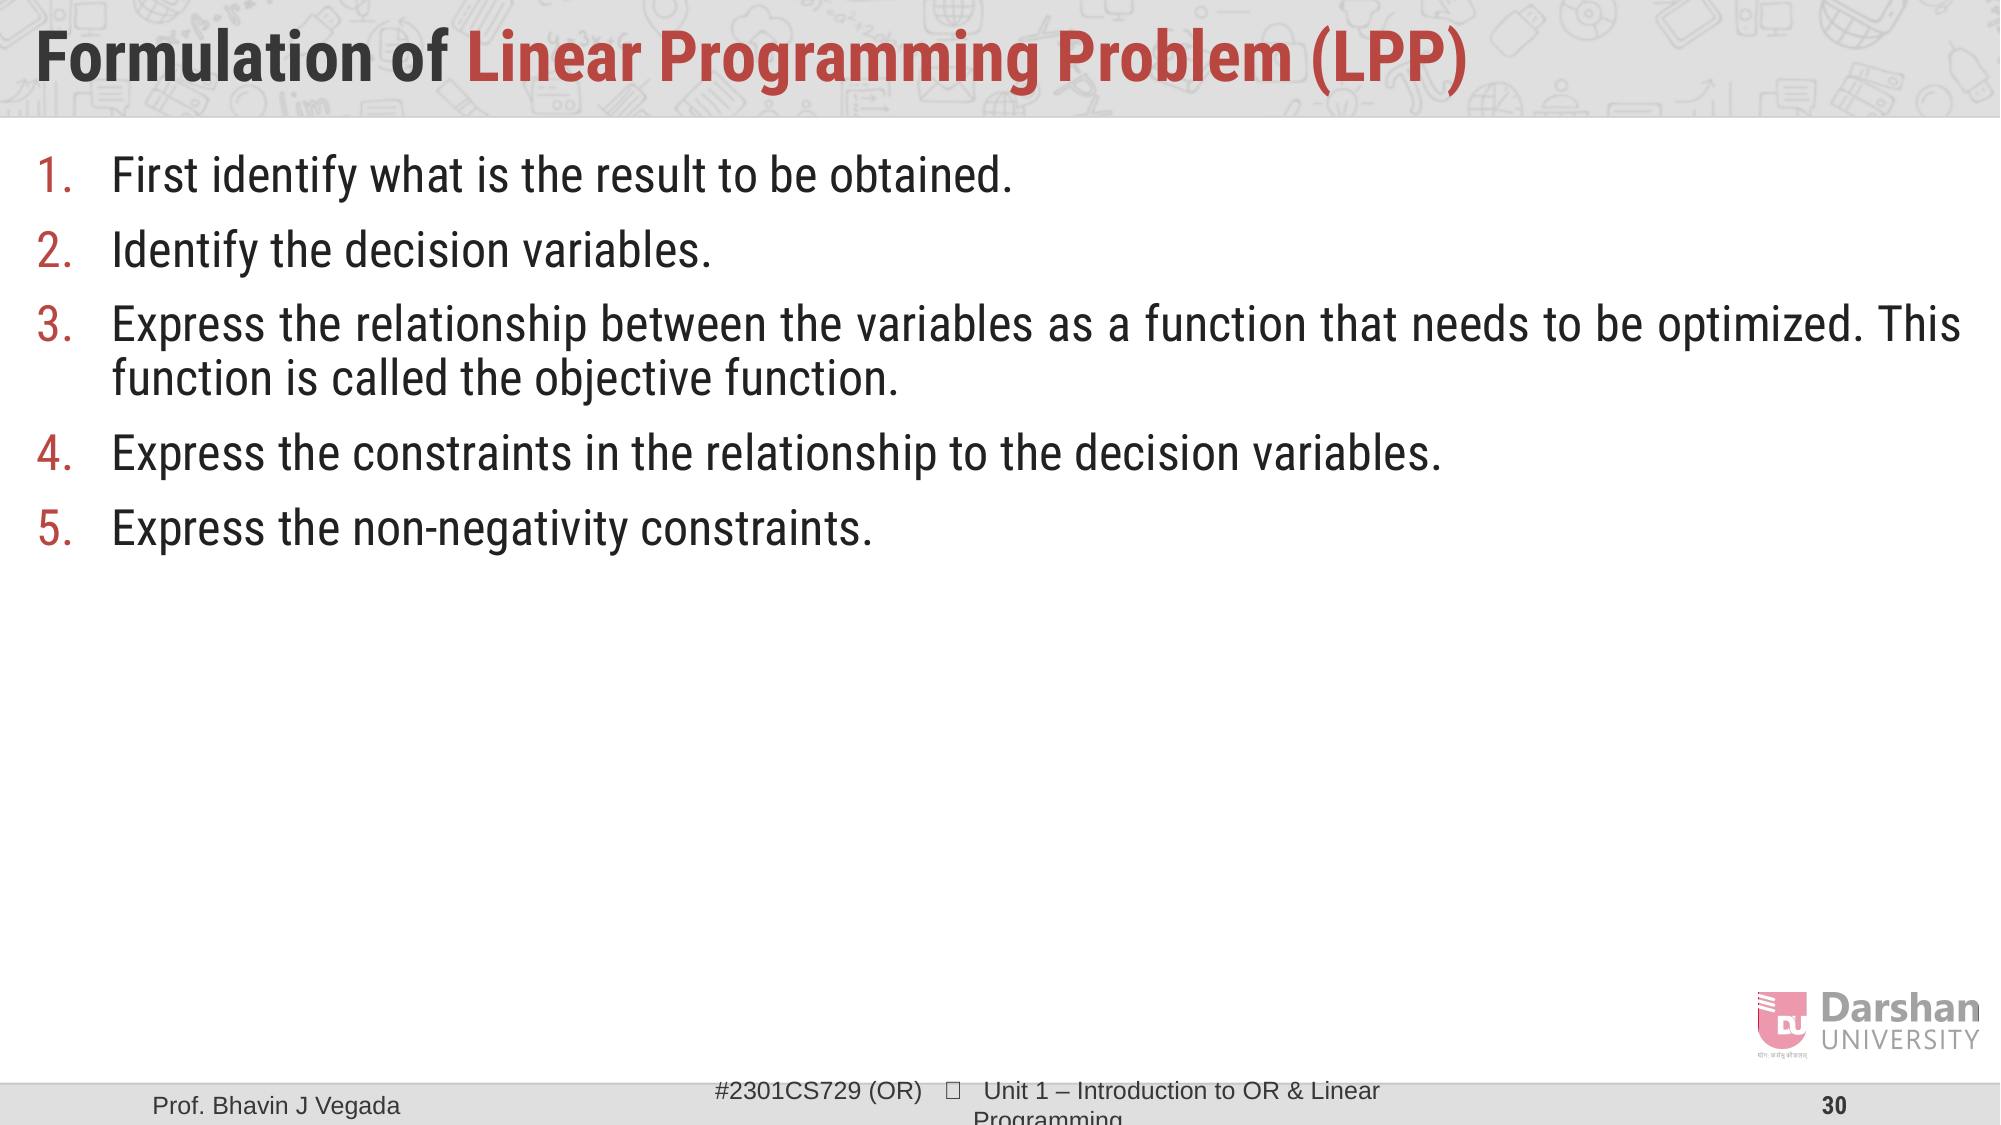

# Formulation of Linear Programming Problem (LPP)
First identify what is the result to be obtained.
Identify the decision variables.
Express the relationship between the variables as a function that needs to be optimized. This function is called the objective function.
Express the constraints in the relationship to the decision variables.
Express the non-negativity constraints.